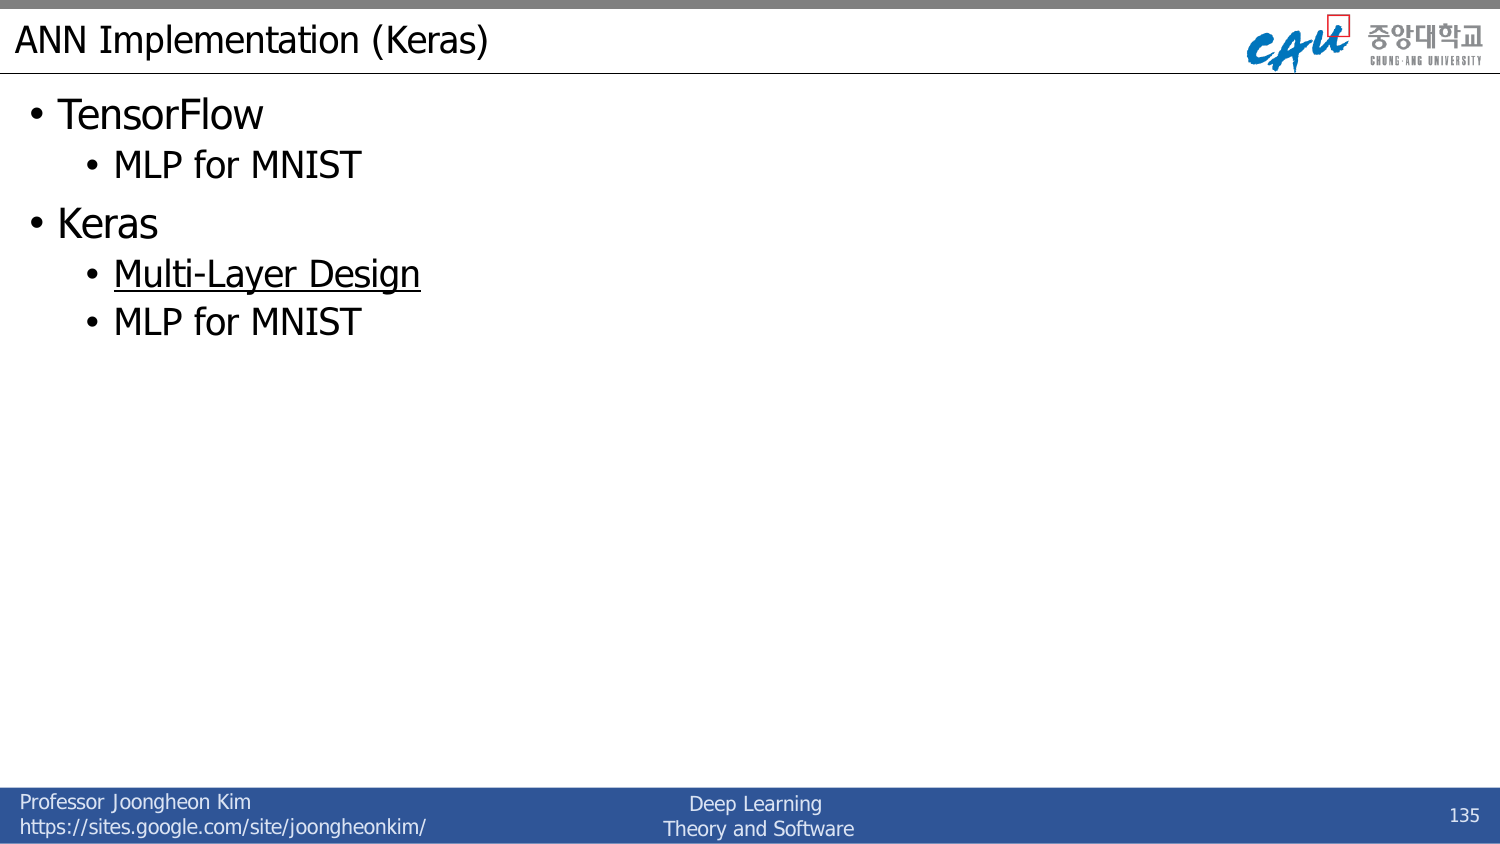

# ANN Implementation (Keras)
TensorFlow
MLP for MNIST
Keras
Multi-Layer Design
MLP for MNIST

135